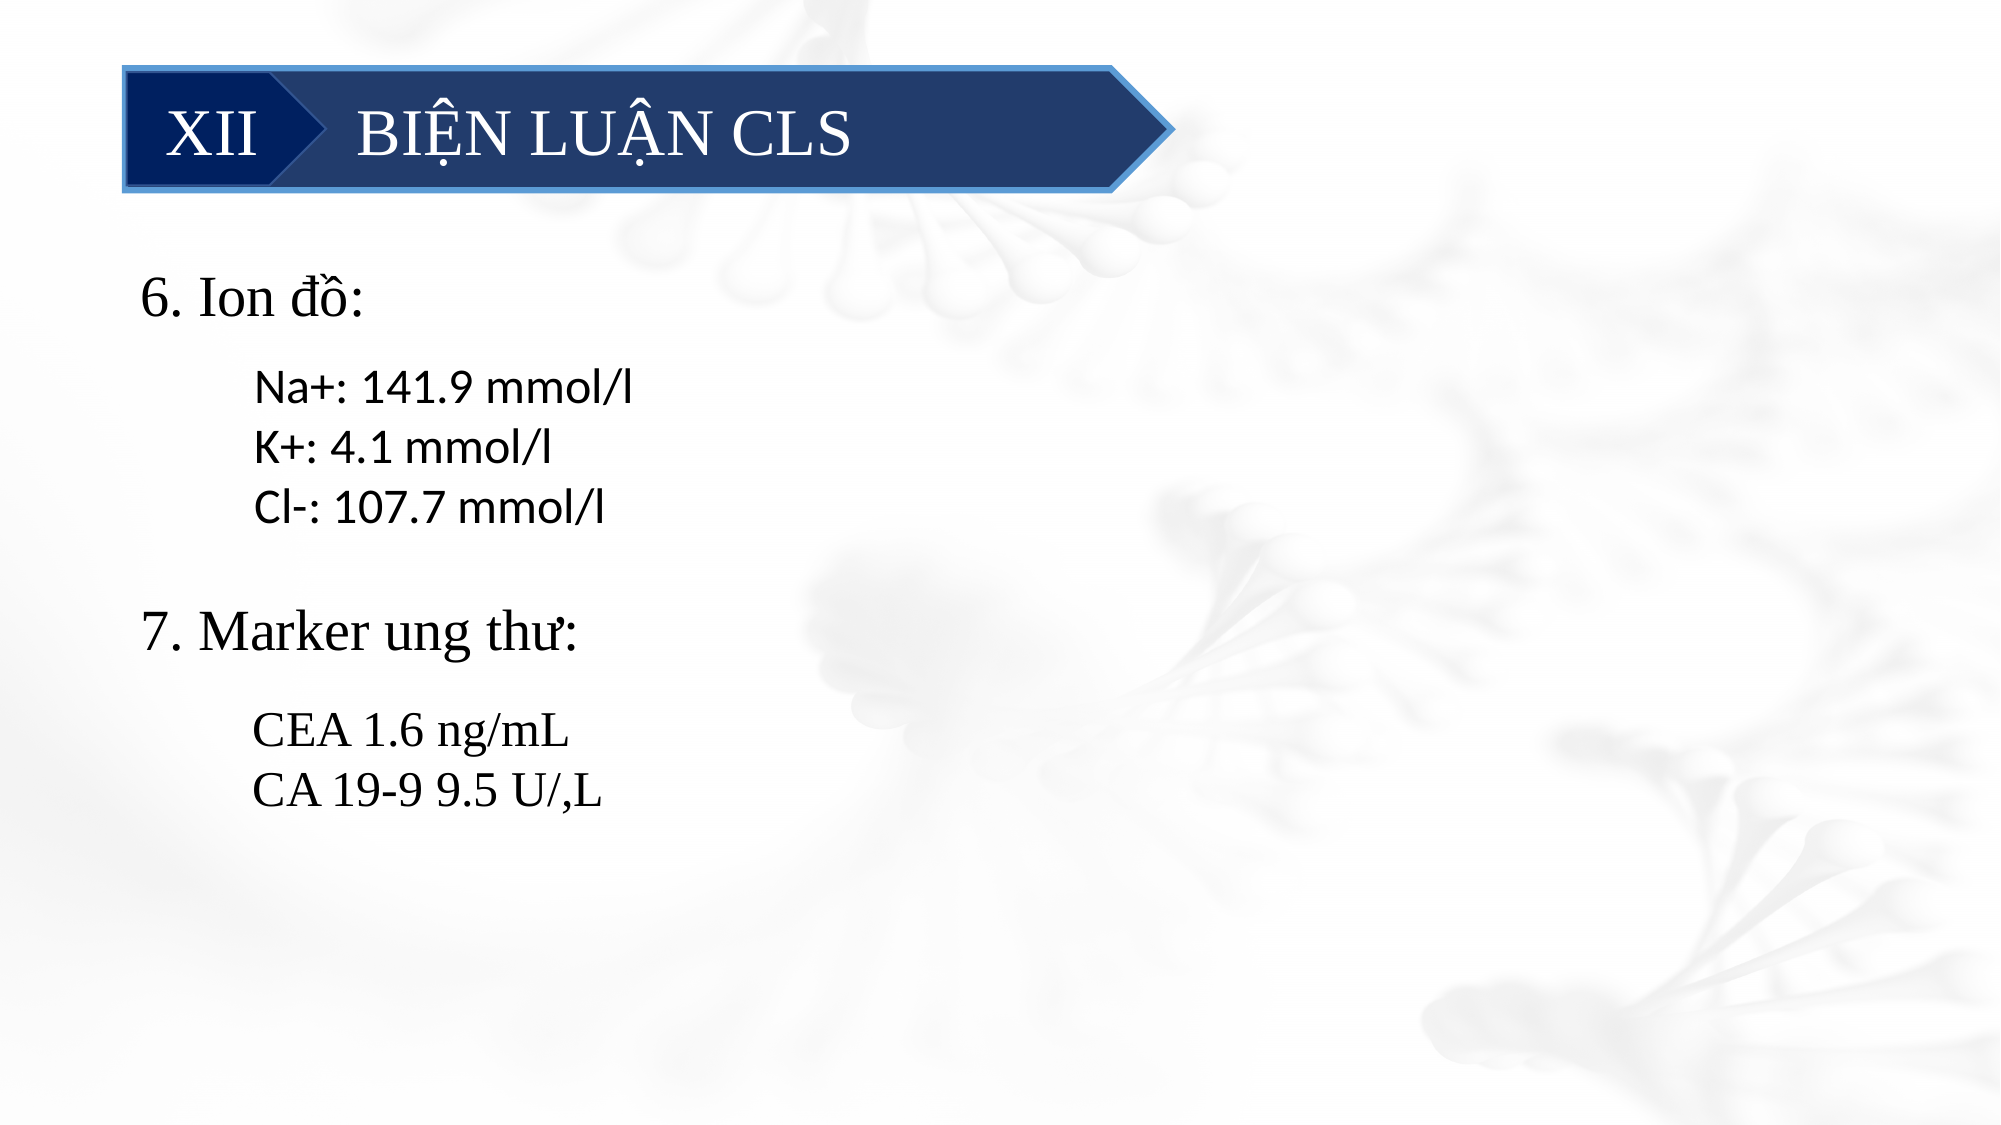

#
	    BIỆN LUẬN CLS
XII
6. Ion đồ:

7. Marker ung thư:

Na+: 141.9 mmol/l
K+: 4.1 mmol/l
Cl-: 107.7 mmol/l
CEA 1.6 ng/mL
CA 19-9 9.5 U/,L